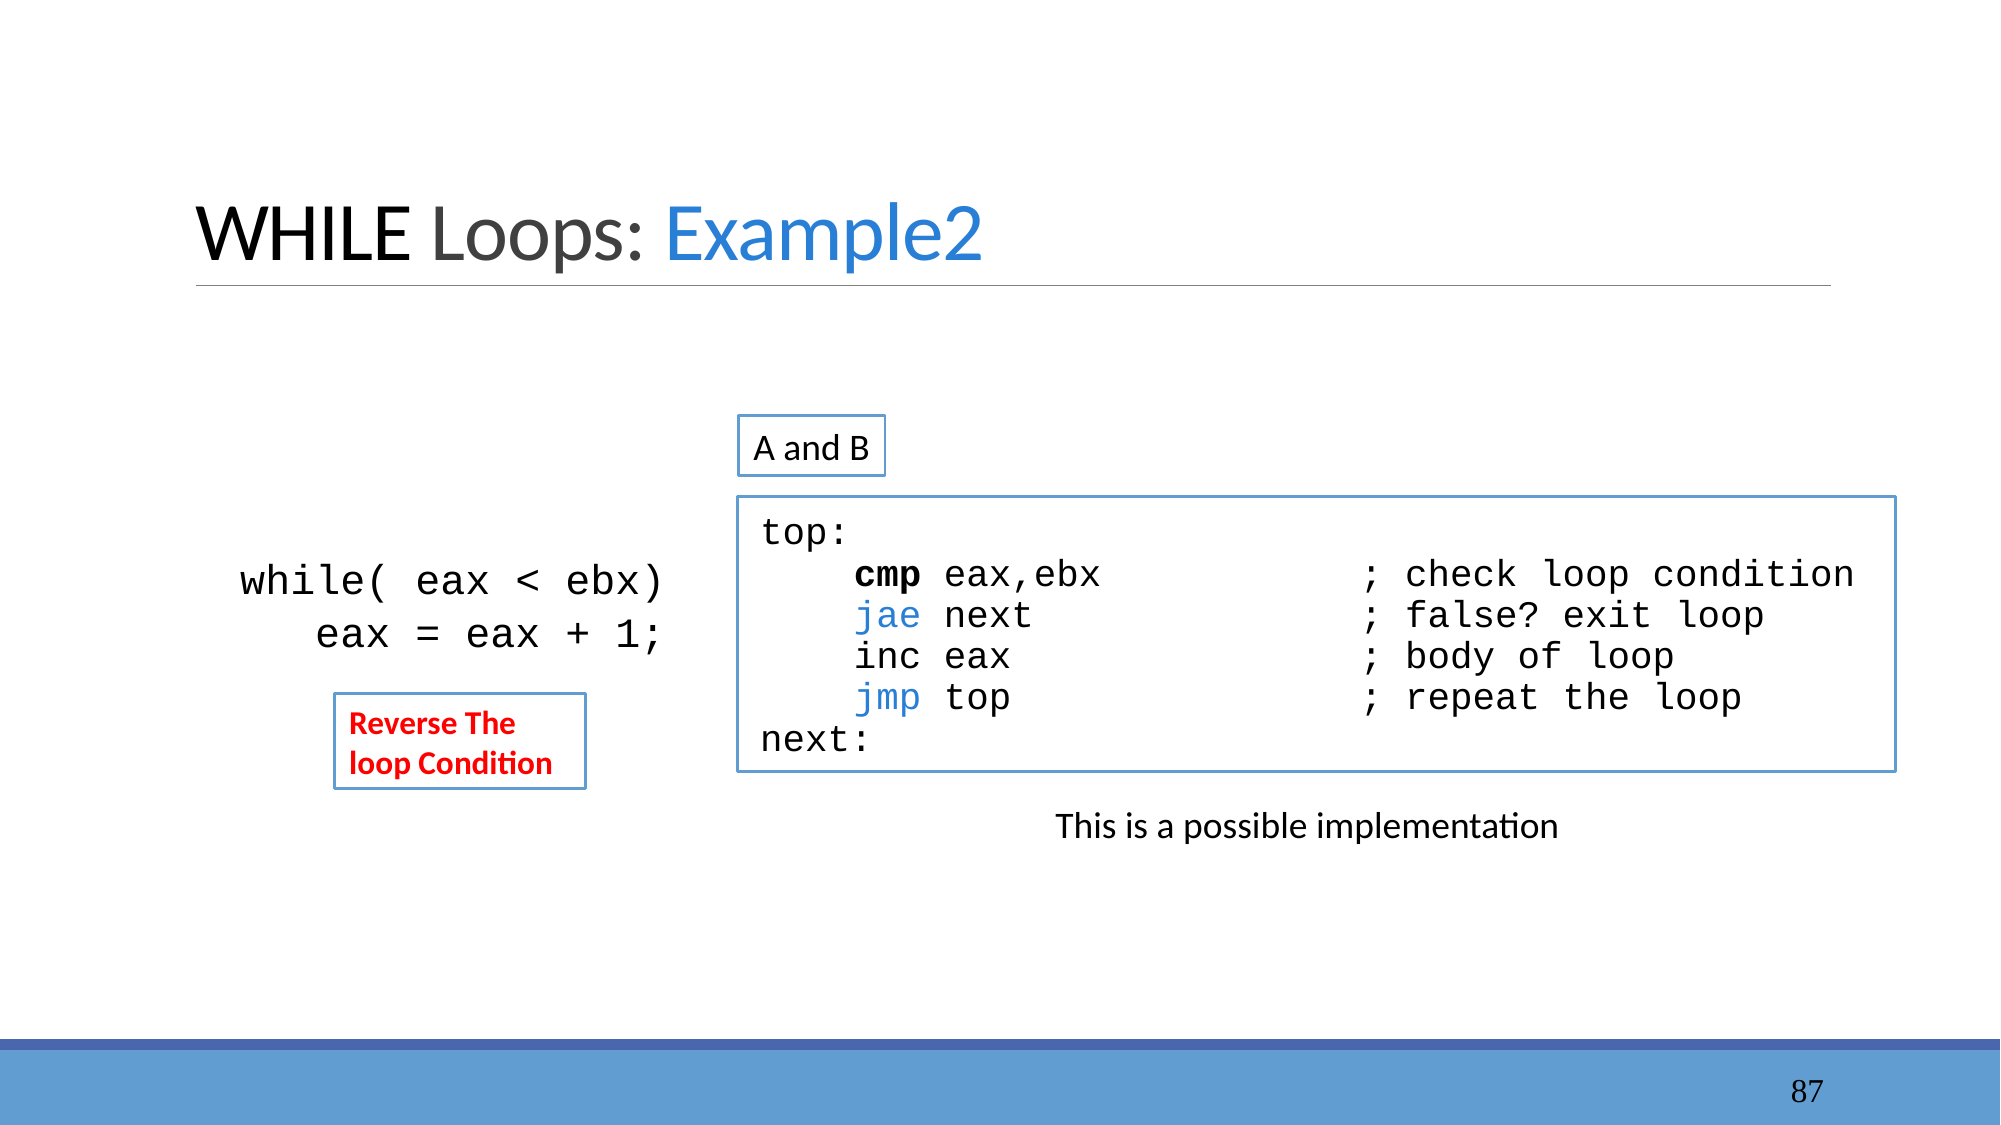

# WHILE Loops: Example2
A and B
top:
	cmp eax,ebx	; check loop condition
	jae next	; false? exit loop
	inc eax	; body of loop
	jmp top	; repeat the loop
next:
while( eax < ebx)
	eax = eax + 1;
Reverse The loop Condition
This is a possible implementation
87